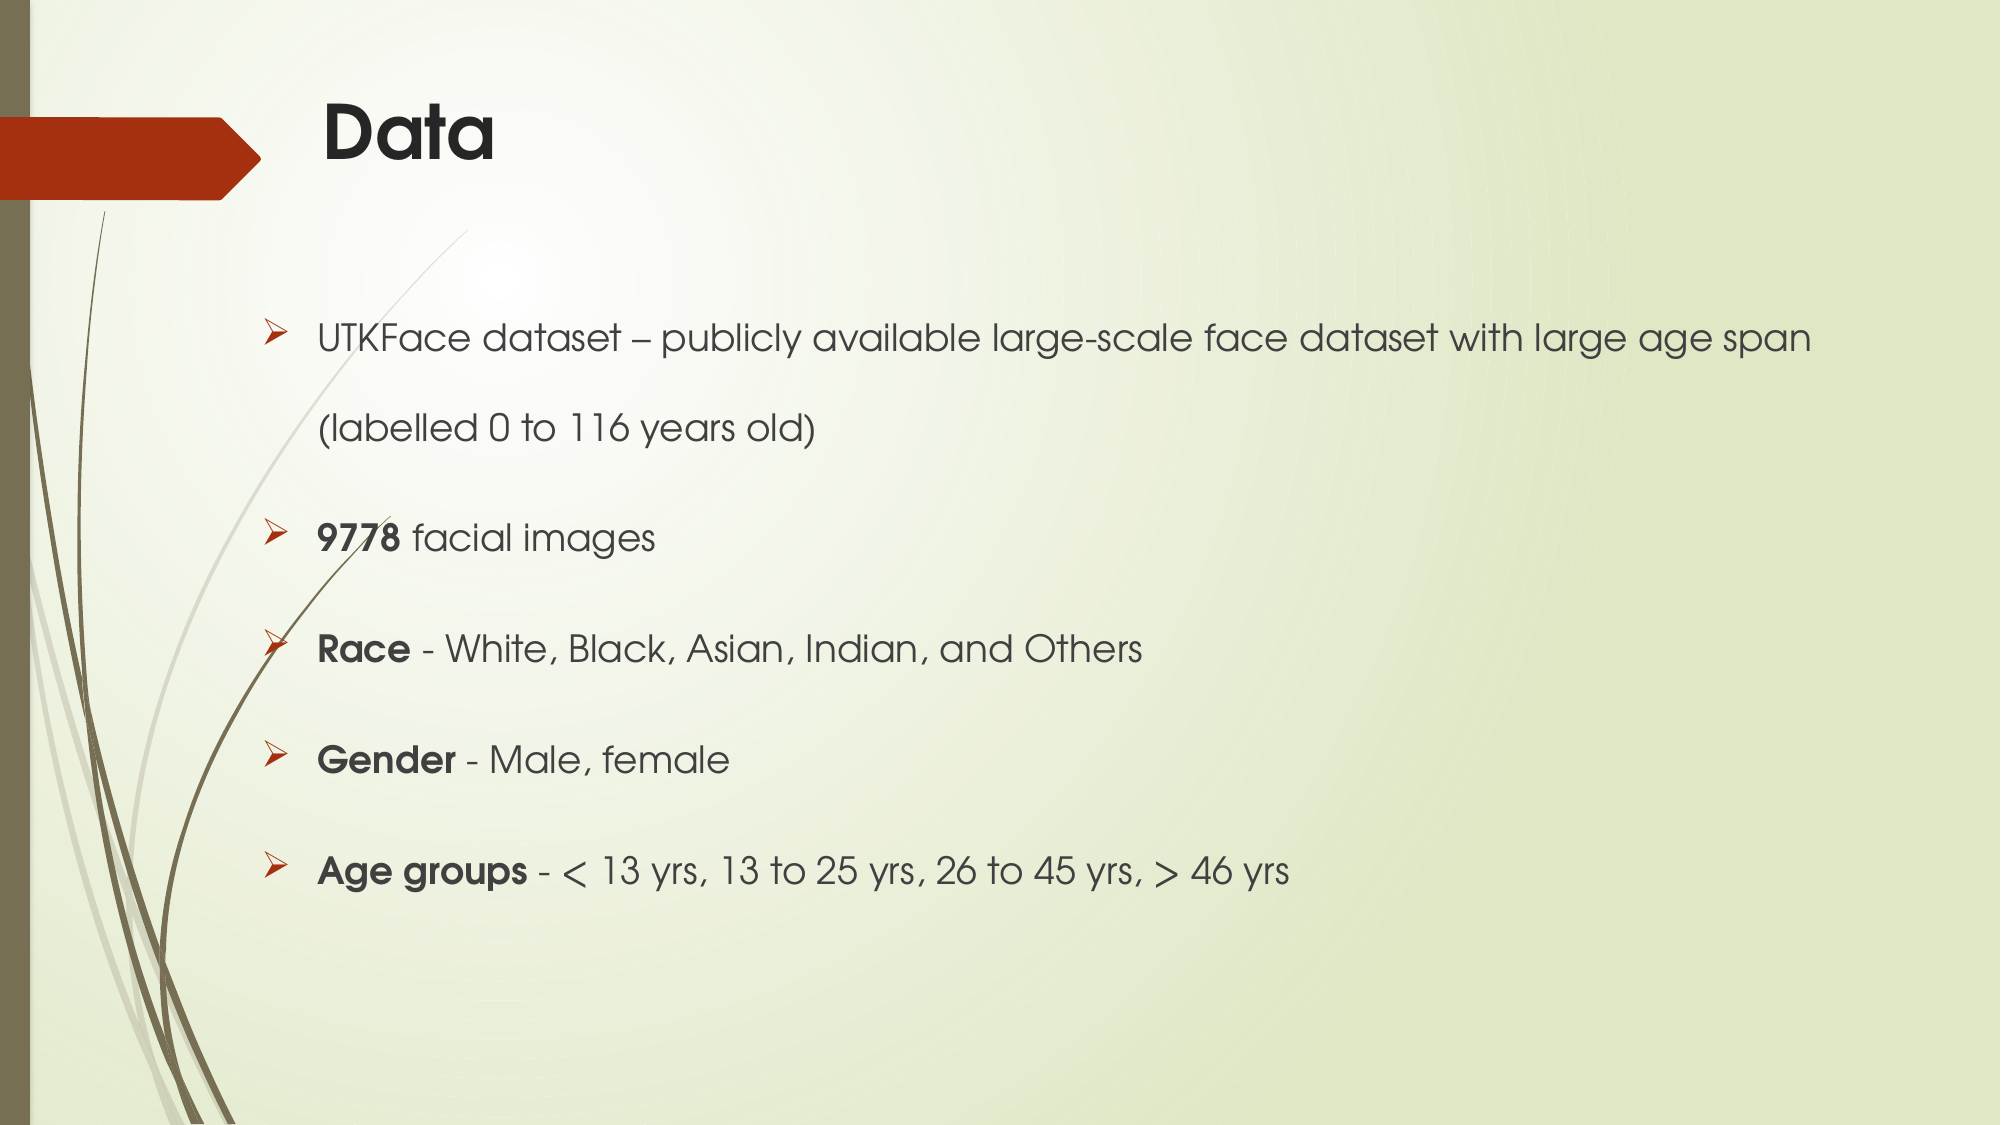

# Data
UTKFace dataset – publicly available large-scale face dataset with large age span (labelled 0 to 116 years old)
9778 facial images
Race - White, Black, Asian, Indian, and Others
Gender - Male, female
Age groups - < 13 yrs, 13 to 25 yrs, 26 to 45 yrs, > 46 yrs